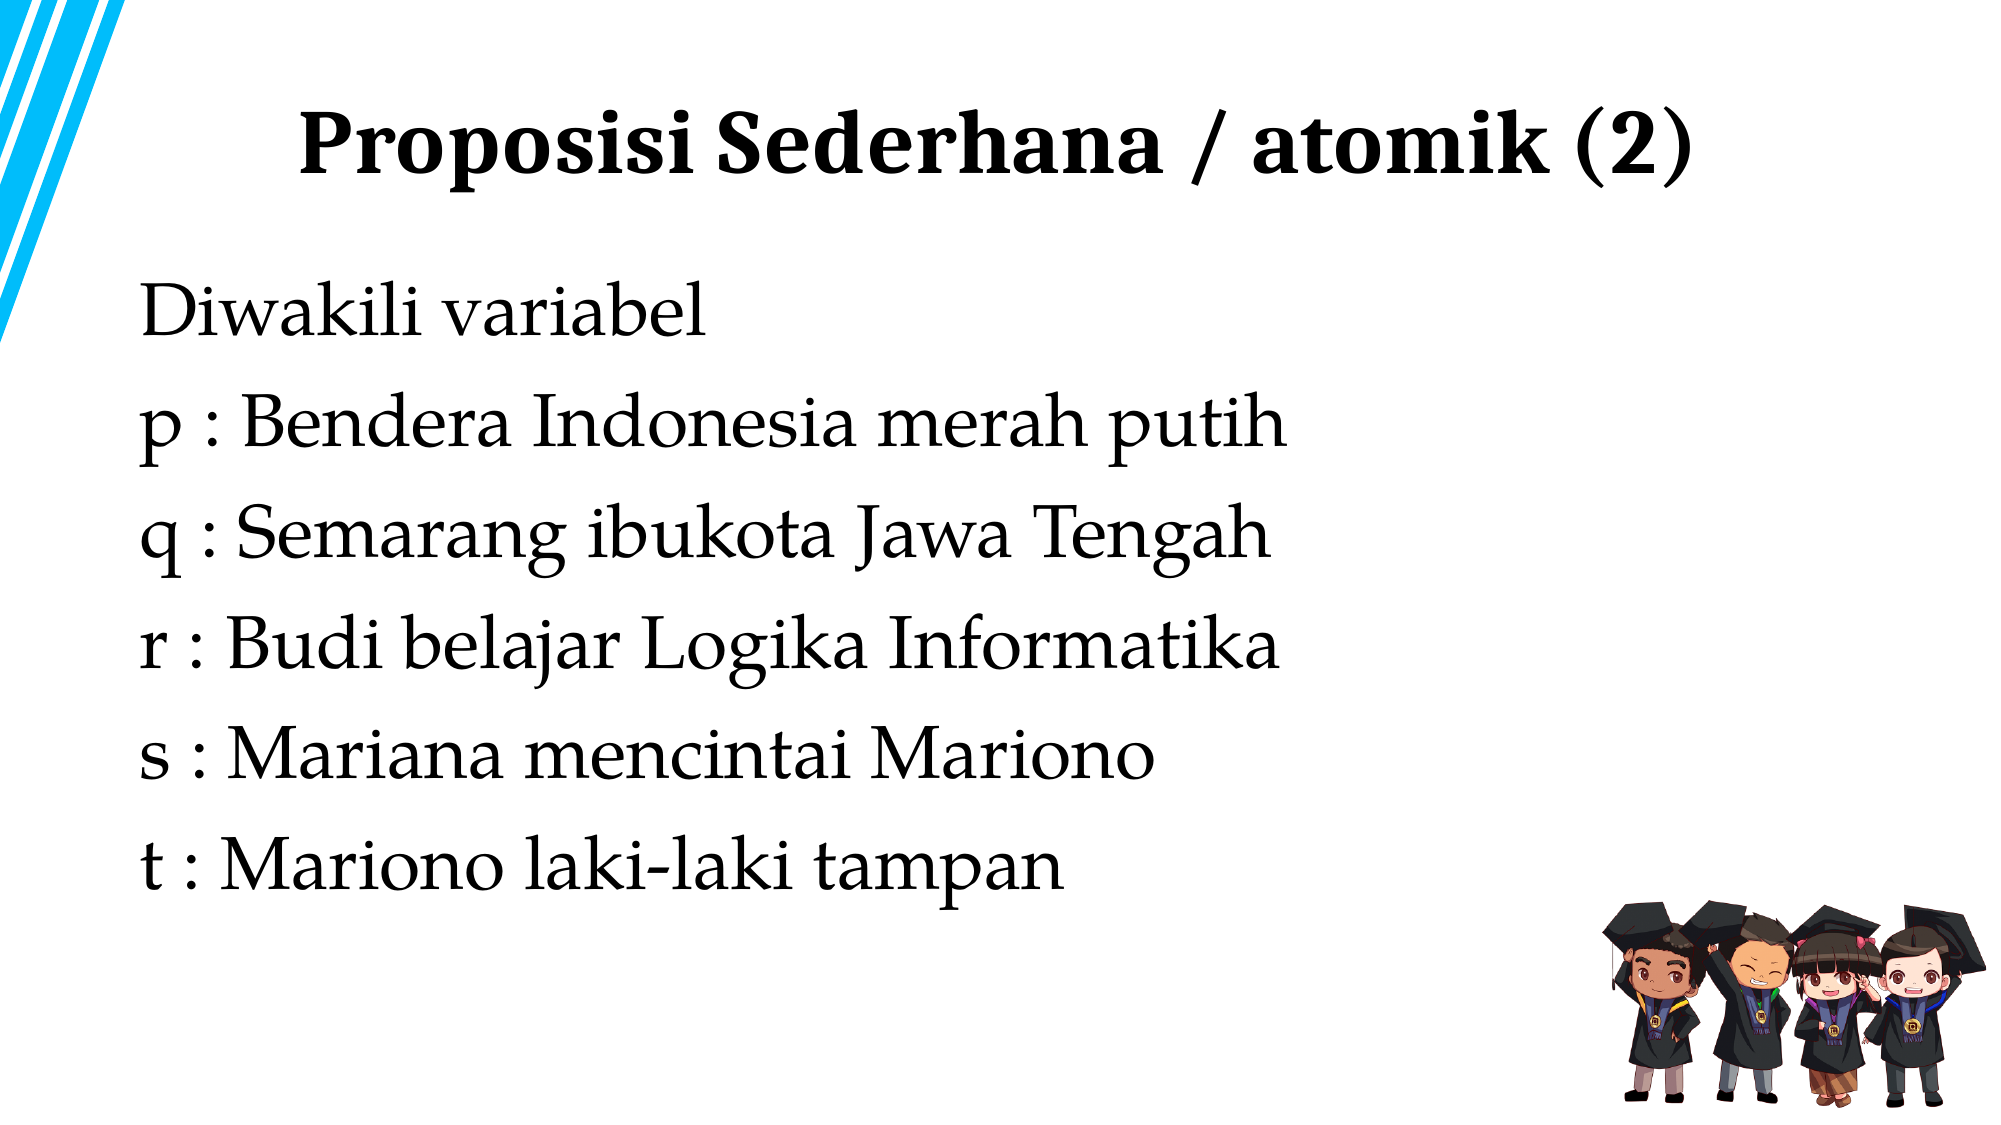

# Proposisi Sederhana / atomik (2)
Diwakili variabel
p : Bendera Indonesia merah putih
q : Semarang ibukota Jawa Tengah
r : Budi belajar Logika Informatika
s : Mariana mencintai Mariono
t : Mariono laki-laki tampan